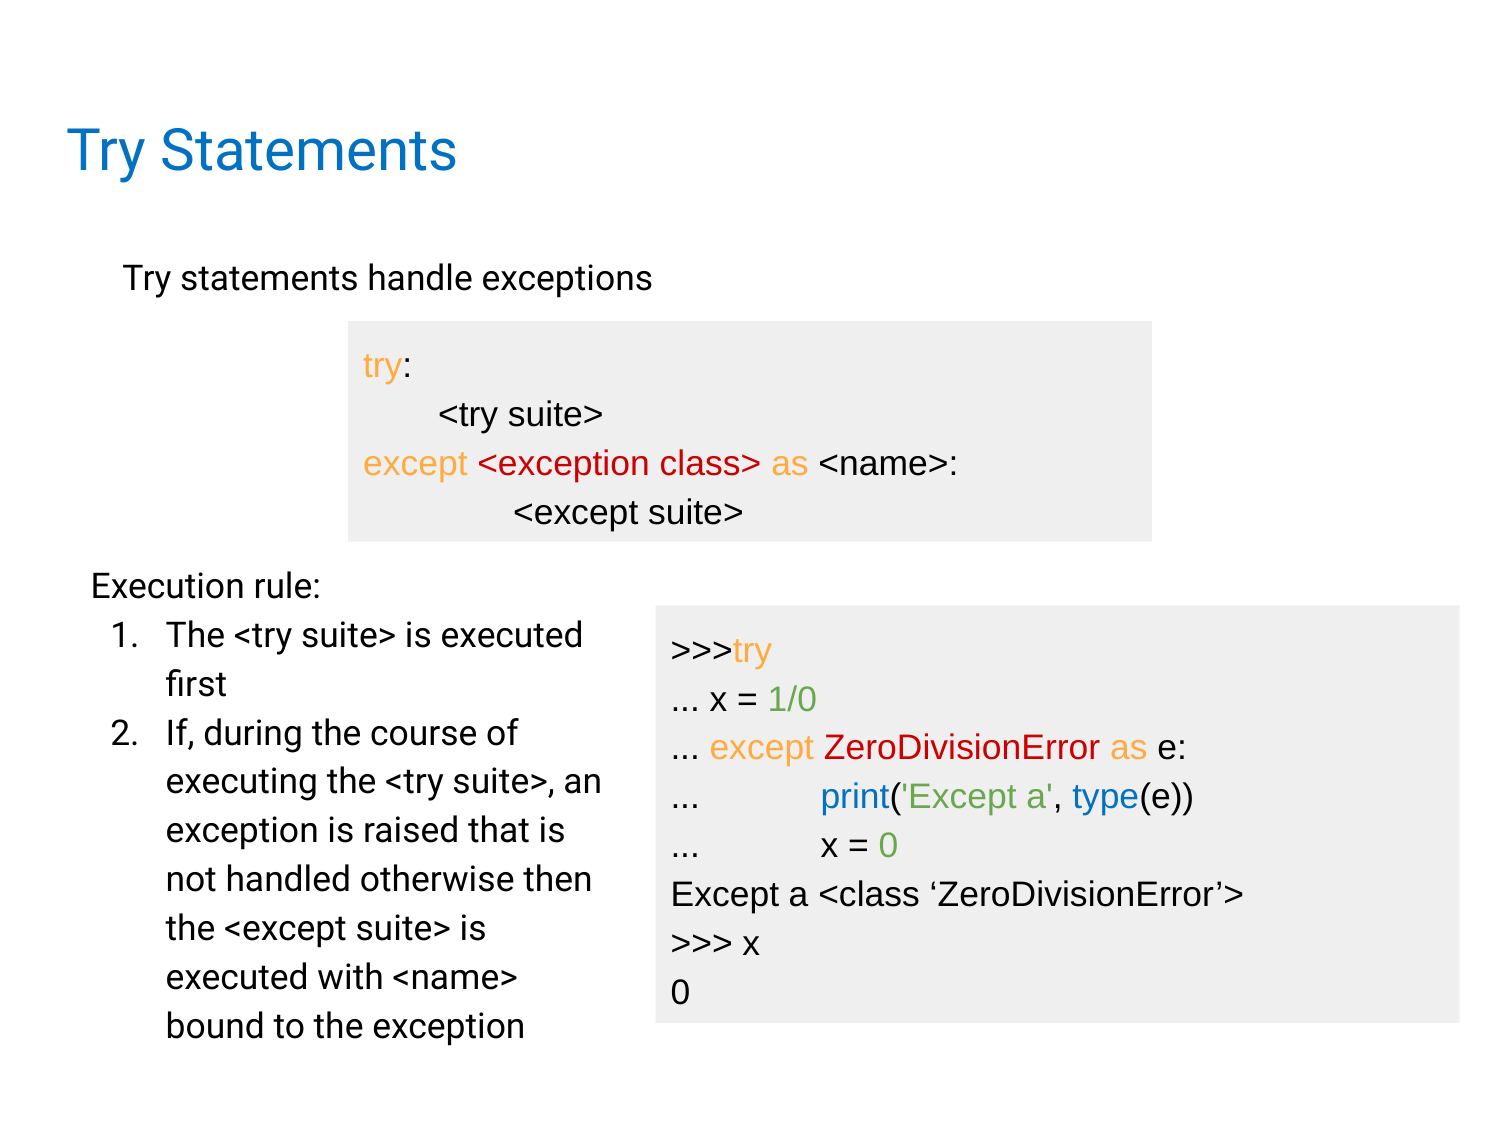

# Try Statements
Try statements handle exceptions
try:
<try suite>
except <exception class> as <name>:
	<except suite>
Execution rule:
The <try suite> is executed first
If, during the course of executing the <try suite>, an exception is raised that is not handled otherwise then the <except suite> is executed with <name> bound to the exception
>>>try
... x = 1/0
... except ZeroDivisionError as e:
...	print('Except a', type(e))
...	x = 0
Except a <class ‘ZeroDivisionError’>
>>> x
0